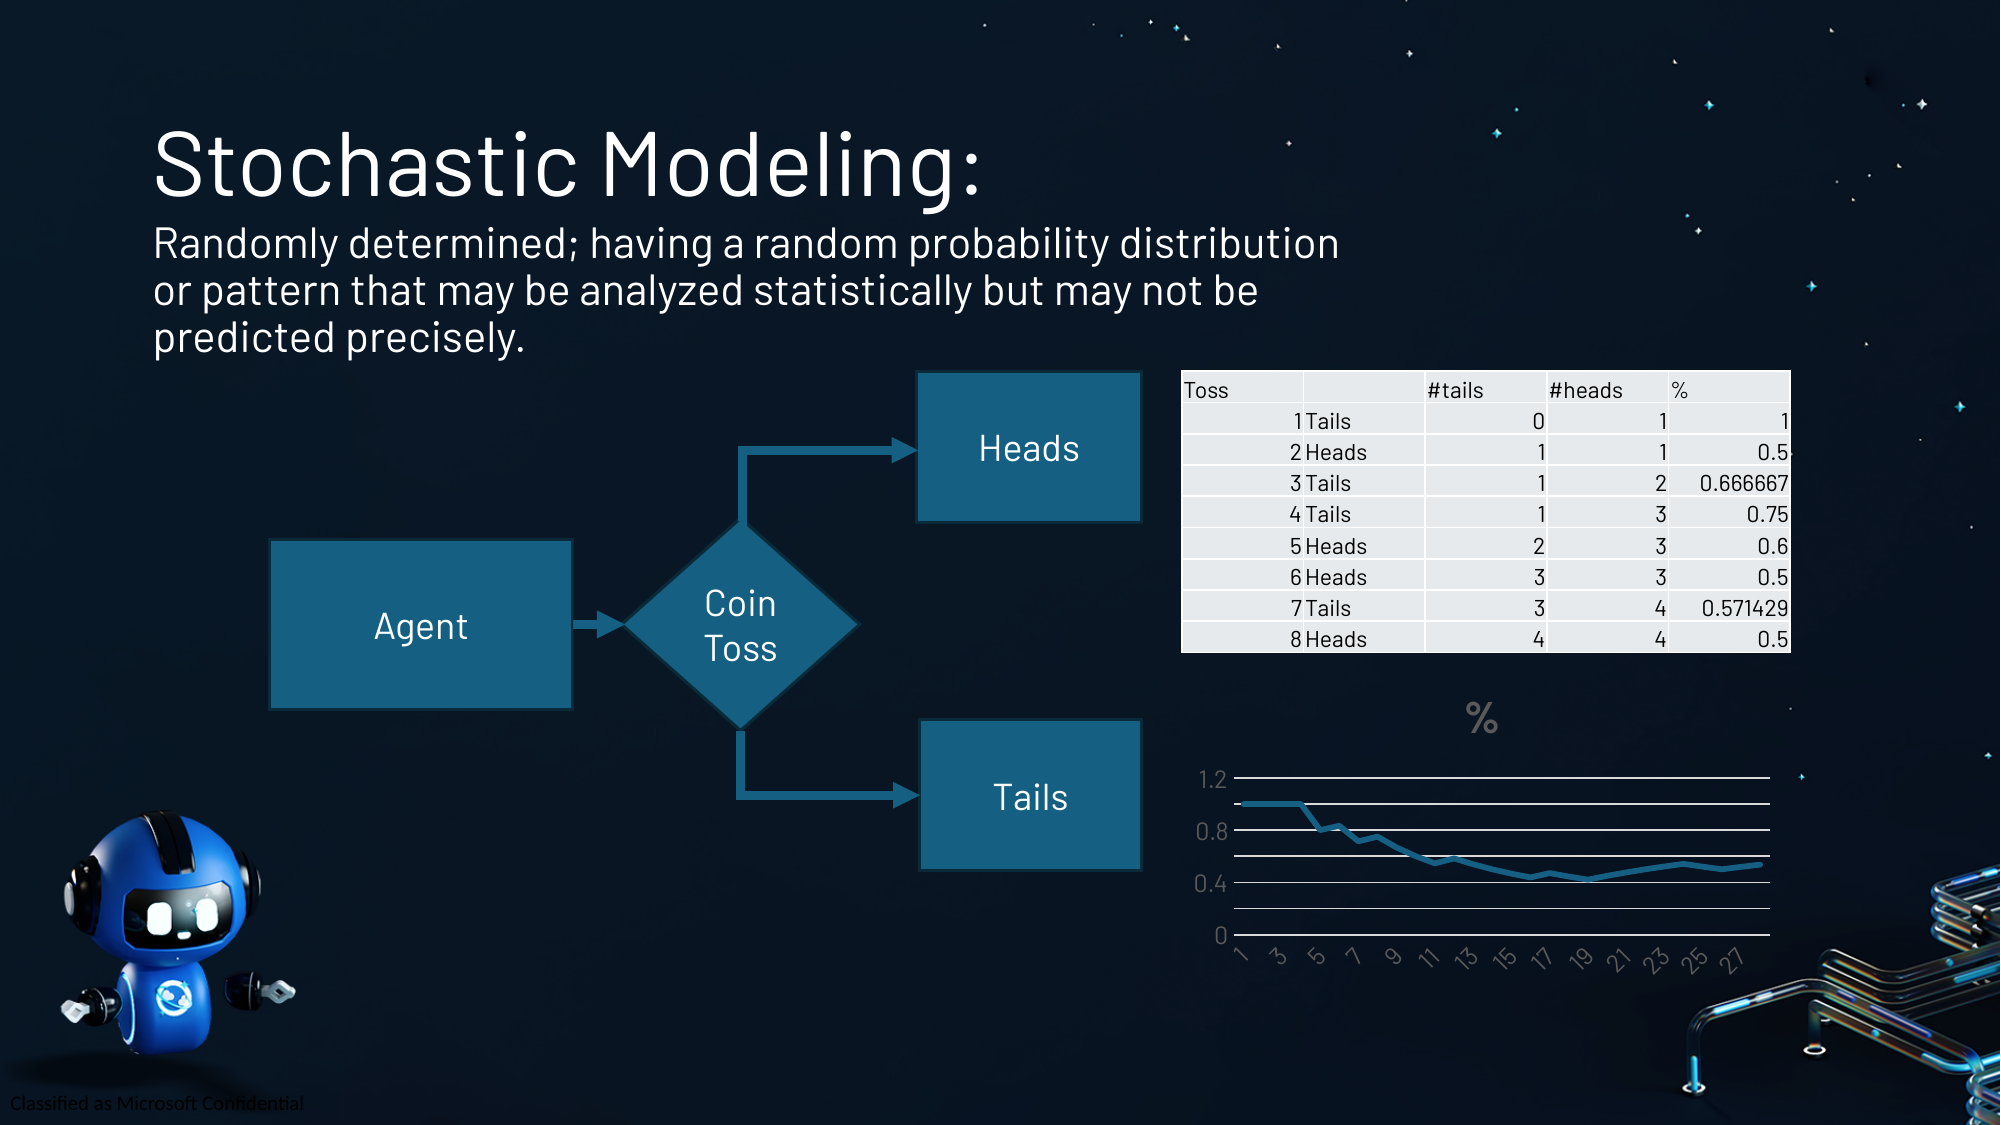

# Stochastic Modeling:
Randomly determined; having a random probability distribution or pattern that may be analyzed statistically but may not be predicted precisely.
Heads
| Toss |  | #tails | #heads | % |
| --- | --- | --- | --- | --- |
| 1 | Tails | 0 | 1 | 1 |
| 2 | Heads | 1 | 1 | 0.5 |
| 3 | Tails | 1 | 2 | 0.666667 |
| 4 | Tails | 1 | 3 | 0.75 |
| 5 | Heads | 2 | 3 | 0.6 |
| 6 | Heads | 3 | 3 | 0.5 |
| 7 | Tails | 3 | 4 | 0.571429 |
| 8 | Heads | 4 | 4 | 0.5 |
Coin Toss
Agent

### Chart:

| Category | % |
|---|---|
Tails